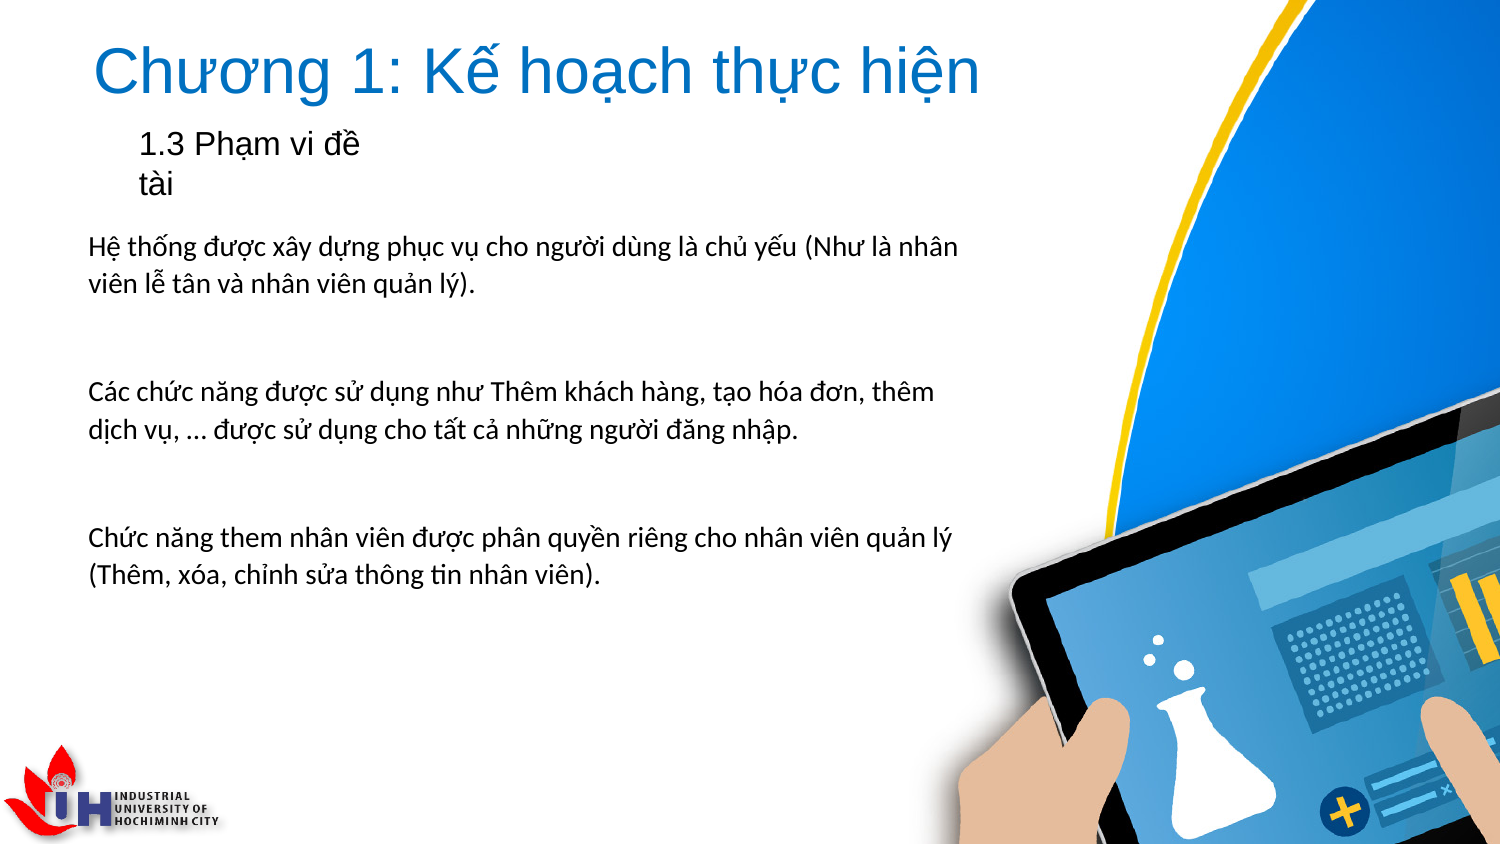

# Chương 1: Kế hoạch thực hiện
1.3 Phạm vi đề tài
Hệ thống được xây dựng phục vụ cho người dùng là chủ yếu (Như là nhân viên lễ tân và nhân viên quản lý).

Các chức năng được sử dụng như Thêm khách hàng, tạo hóa đơn, thêm dịch vụ, … được sử dụng cho tất cả những người đăng nhập.

Chức năng them nhân viên được phân quyền riêng cho nhân viên quản lý (Thêm, xóa, chỉnh sửa thông tin nhân viên).